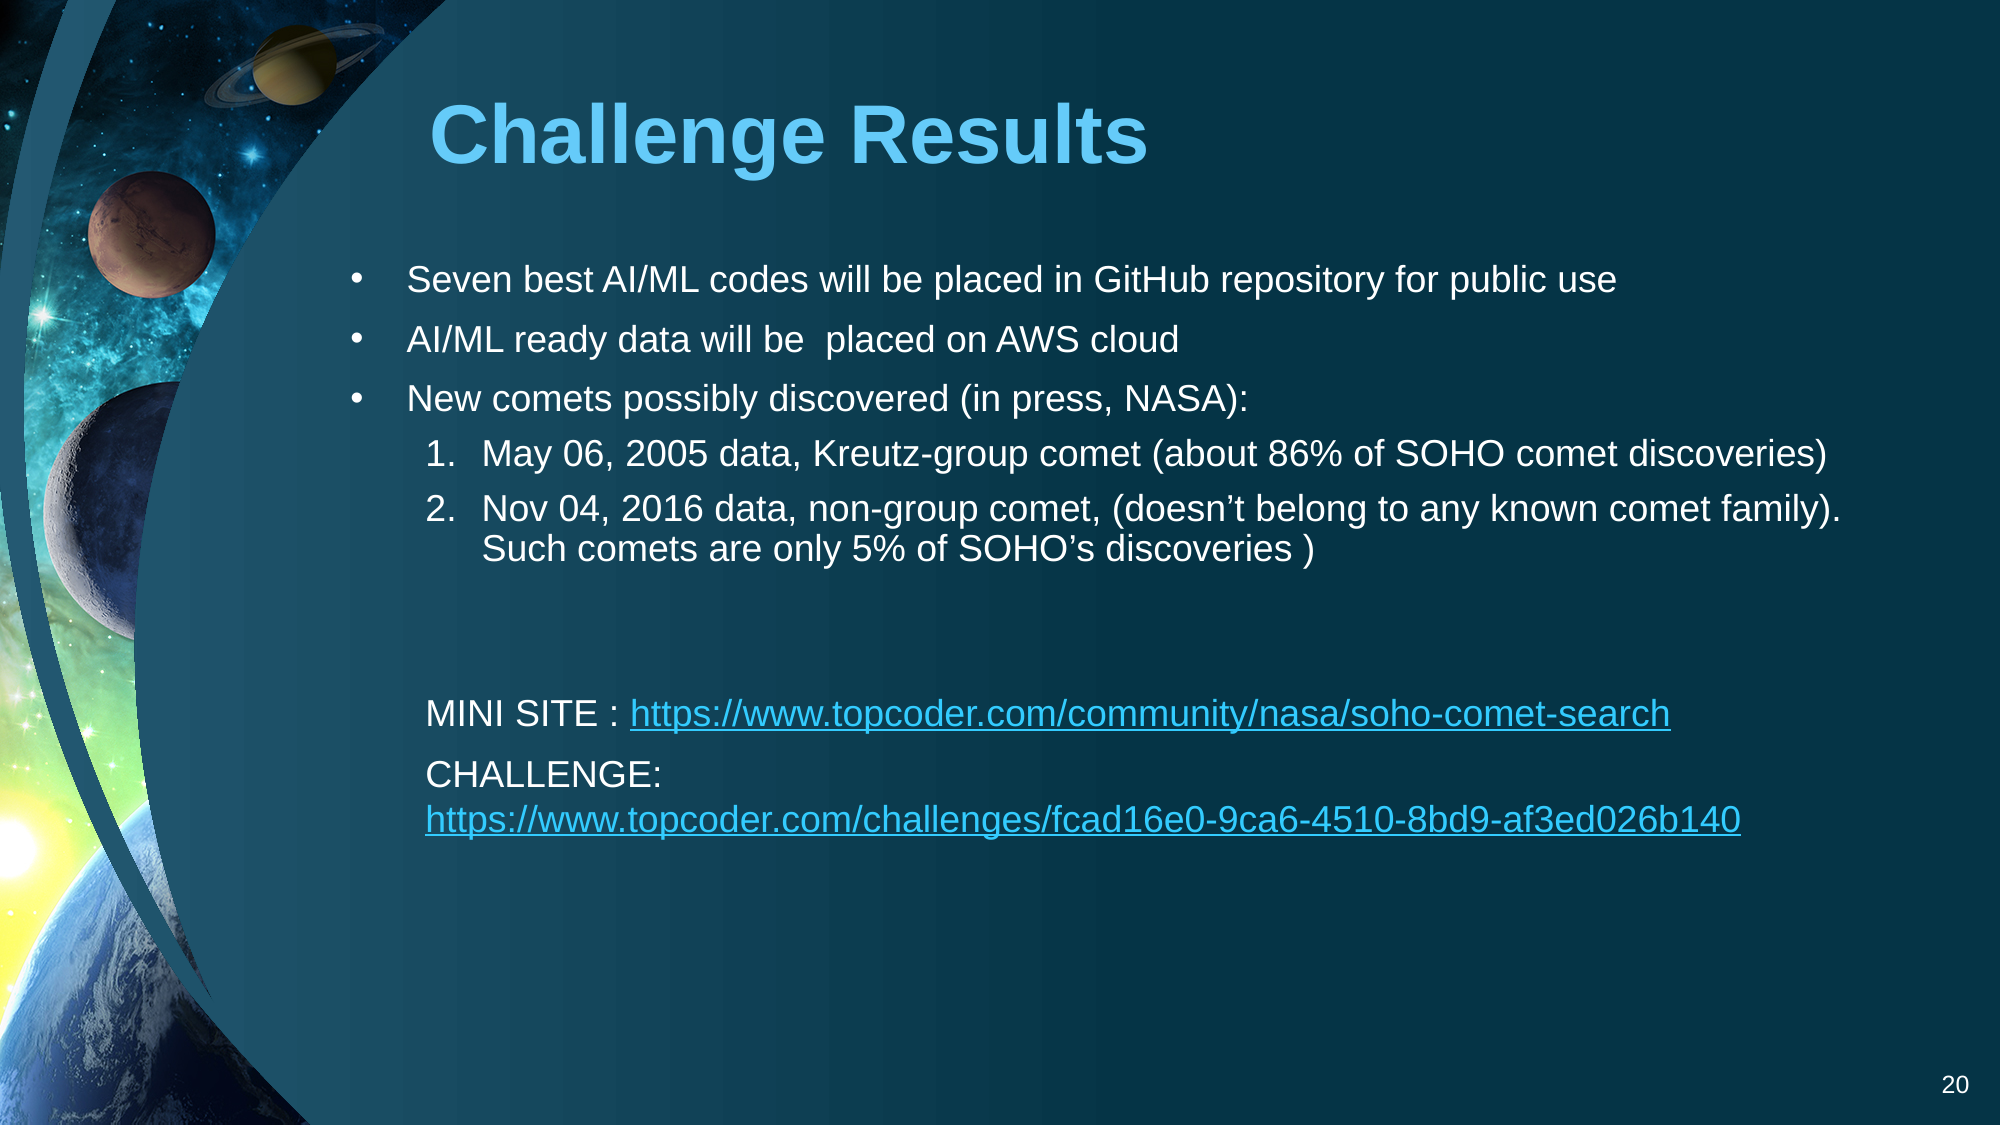

# Challenge Results
Seven best AI/ML codes will be placed in GitHub repository for public use
AI/ML ready data will be  placed on AWS cloud
New comets possibly discovered (in press, NASA):
May 06, 2005 data, Kreutz-group comet (about 86% of SOHO comet discoveries)
Nov 04, 2016 data, non-group comet, (doesn’t belong to any known comet family). Such comets are only 5% of SOHO’s discoveries )

MINI SITE : https://www.topcoder.com/community/nasa/soho-comet-search
CHALLENGE: https://www.topcoder.com/challenges/fcad16e0-9ca6-4510-8bd9-af3ed026b140

20